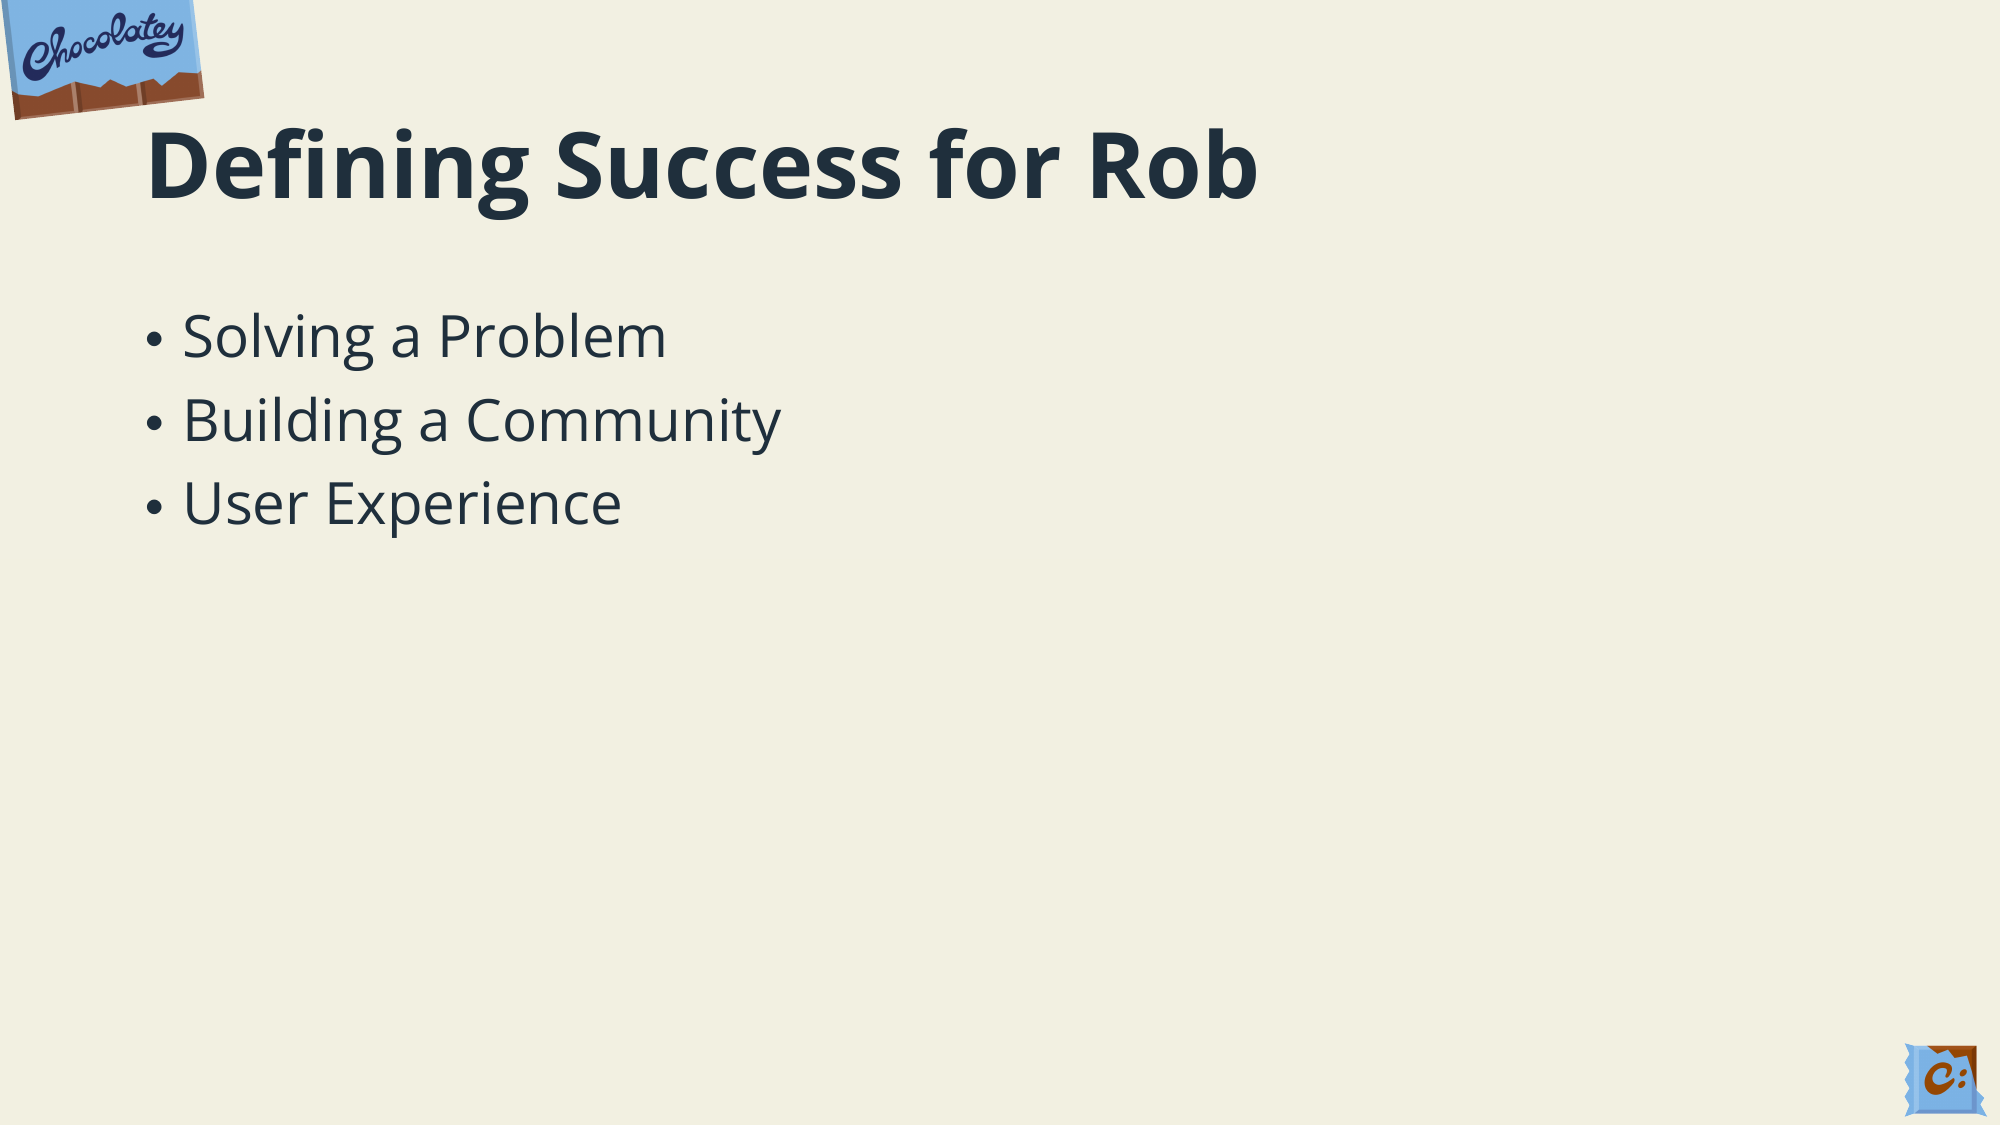

# Defining Success for Rob
Solving a Problem
Building a Community
User Experience